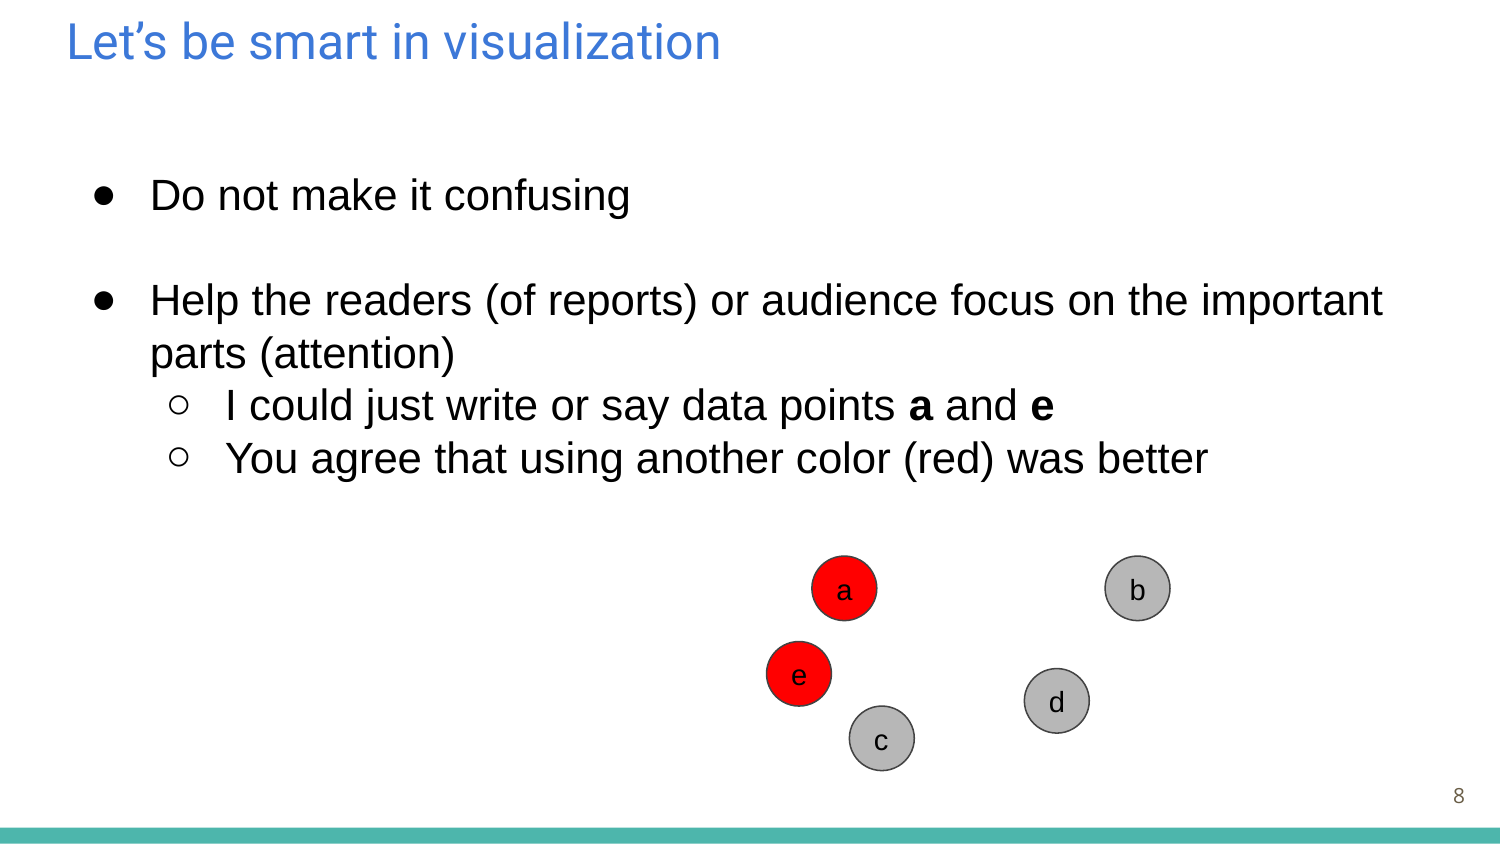

# Let’s be smart in visualization
Do not make it confusing

Help the readers (of reports) or audience focus on the important parts (attention)
I could just write or say data points a and e
You agree that using another color (red) was better
a
b
e
d
c
8